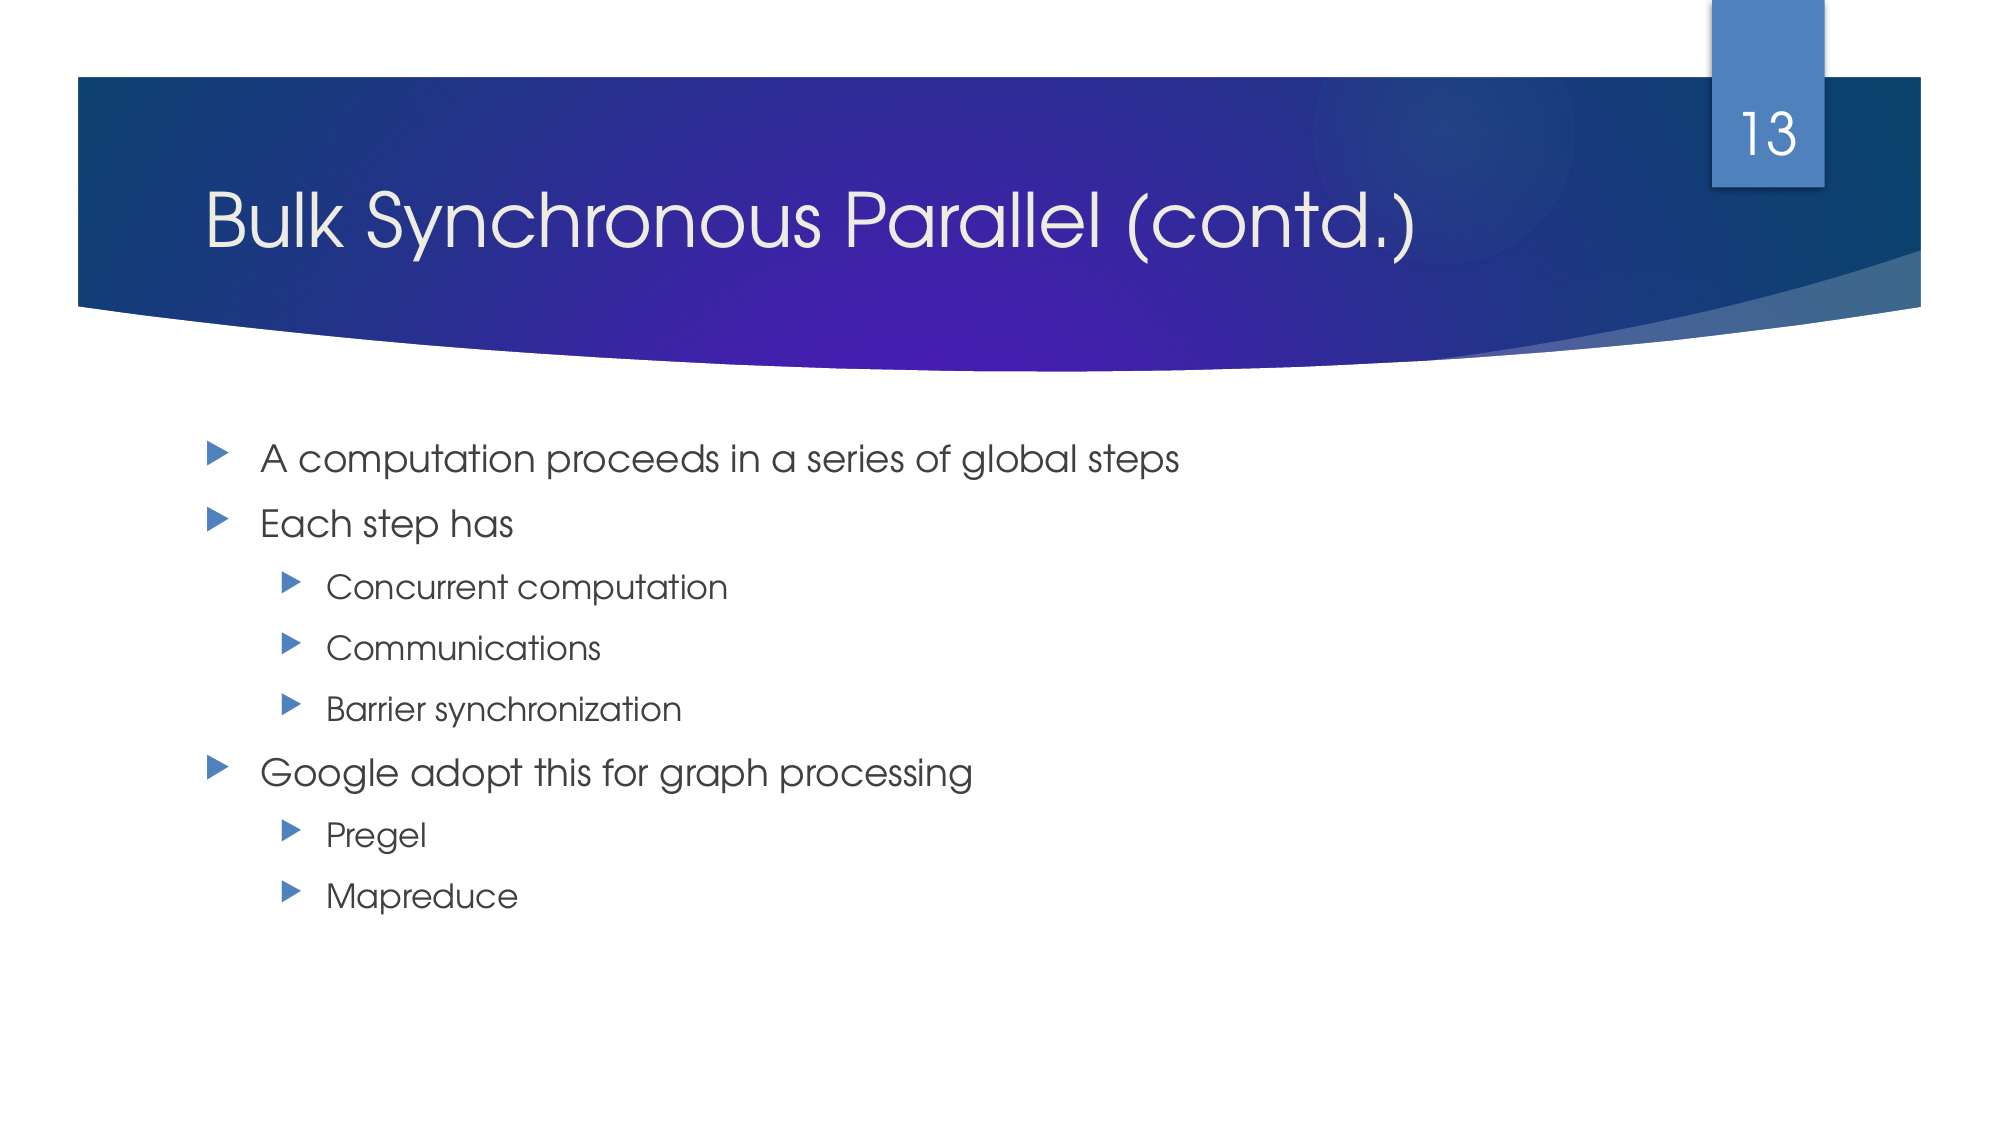

13
# Bulk Synchronous Parallel (contd.)
A computation proceeds in a series of global steps
Each step has
Concurrent computation
Communications
Barrier synchronization
Google adopt this for graph processing
Pregel
Mapreduce